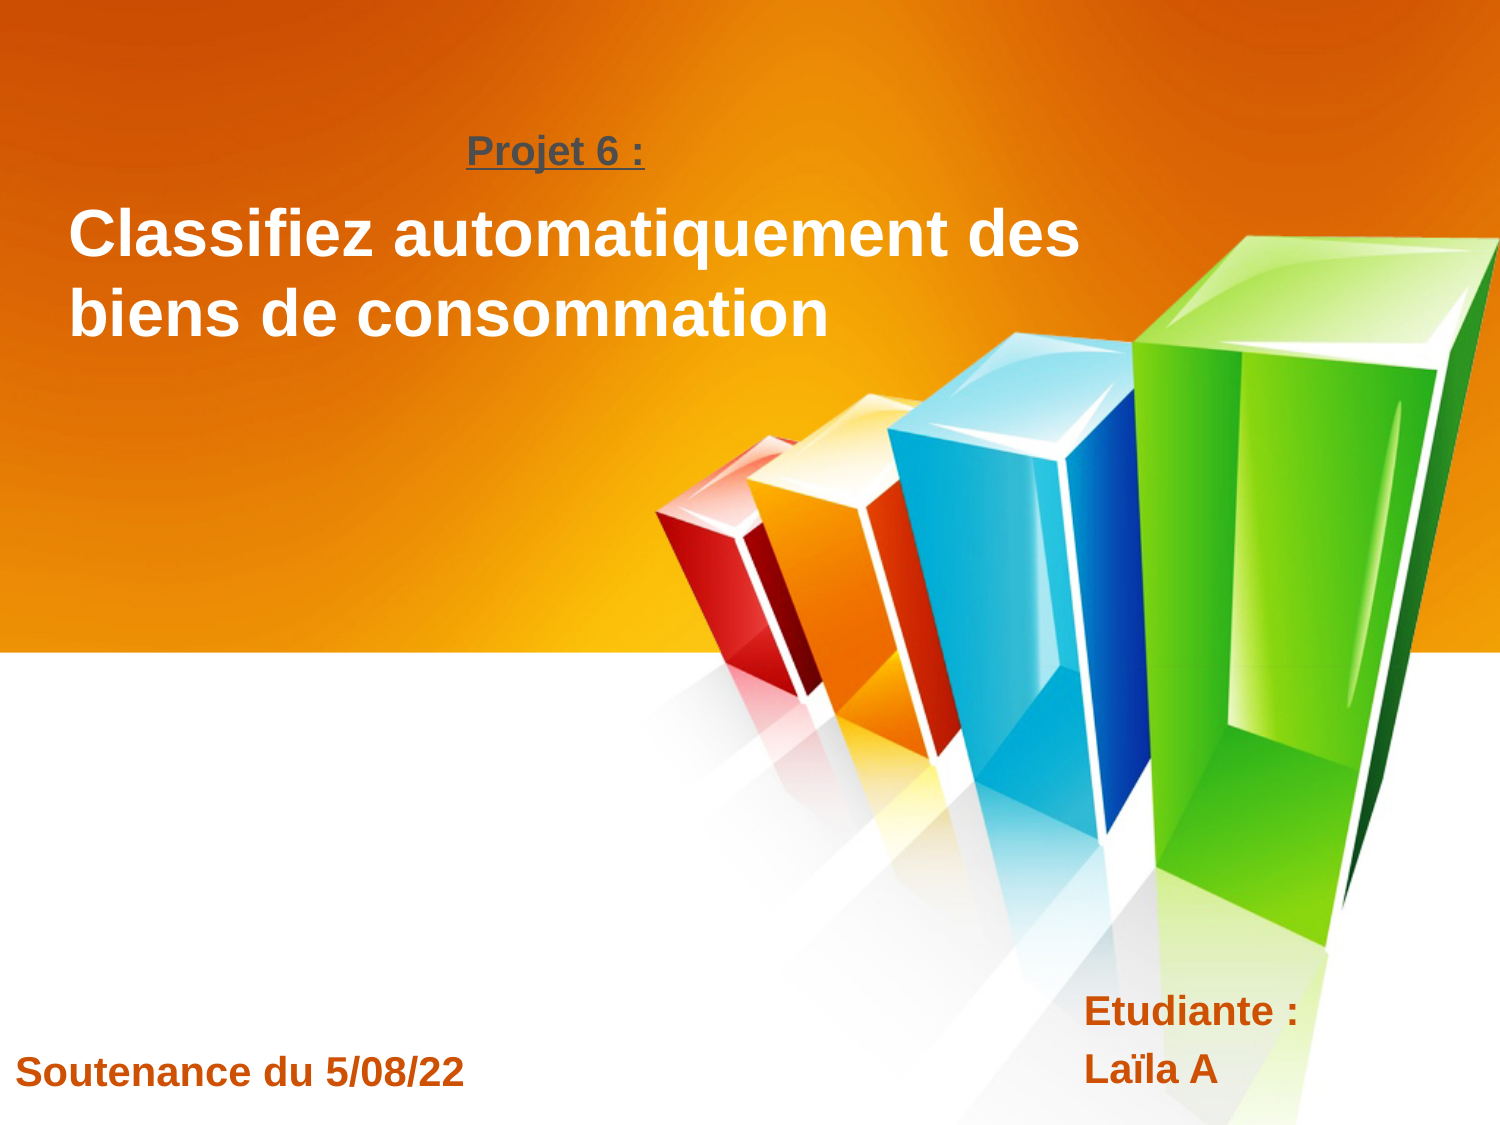

Projet 6 :
# Classifiez automatiquement des biens de consommation
Etudiante :
Laïla A
Soutenance du 5/08/22